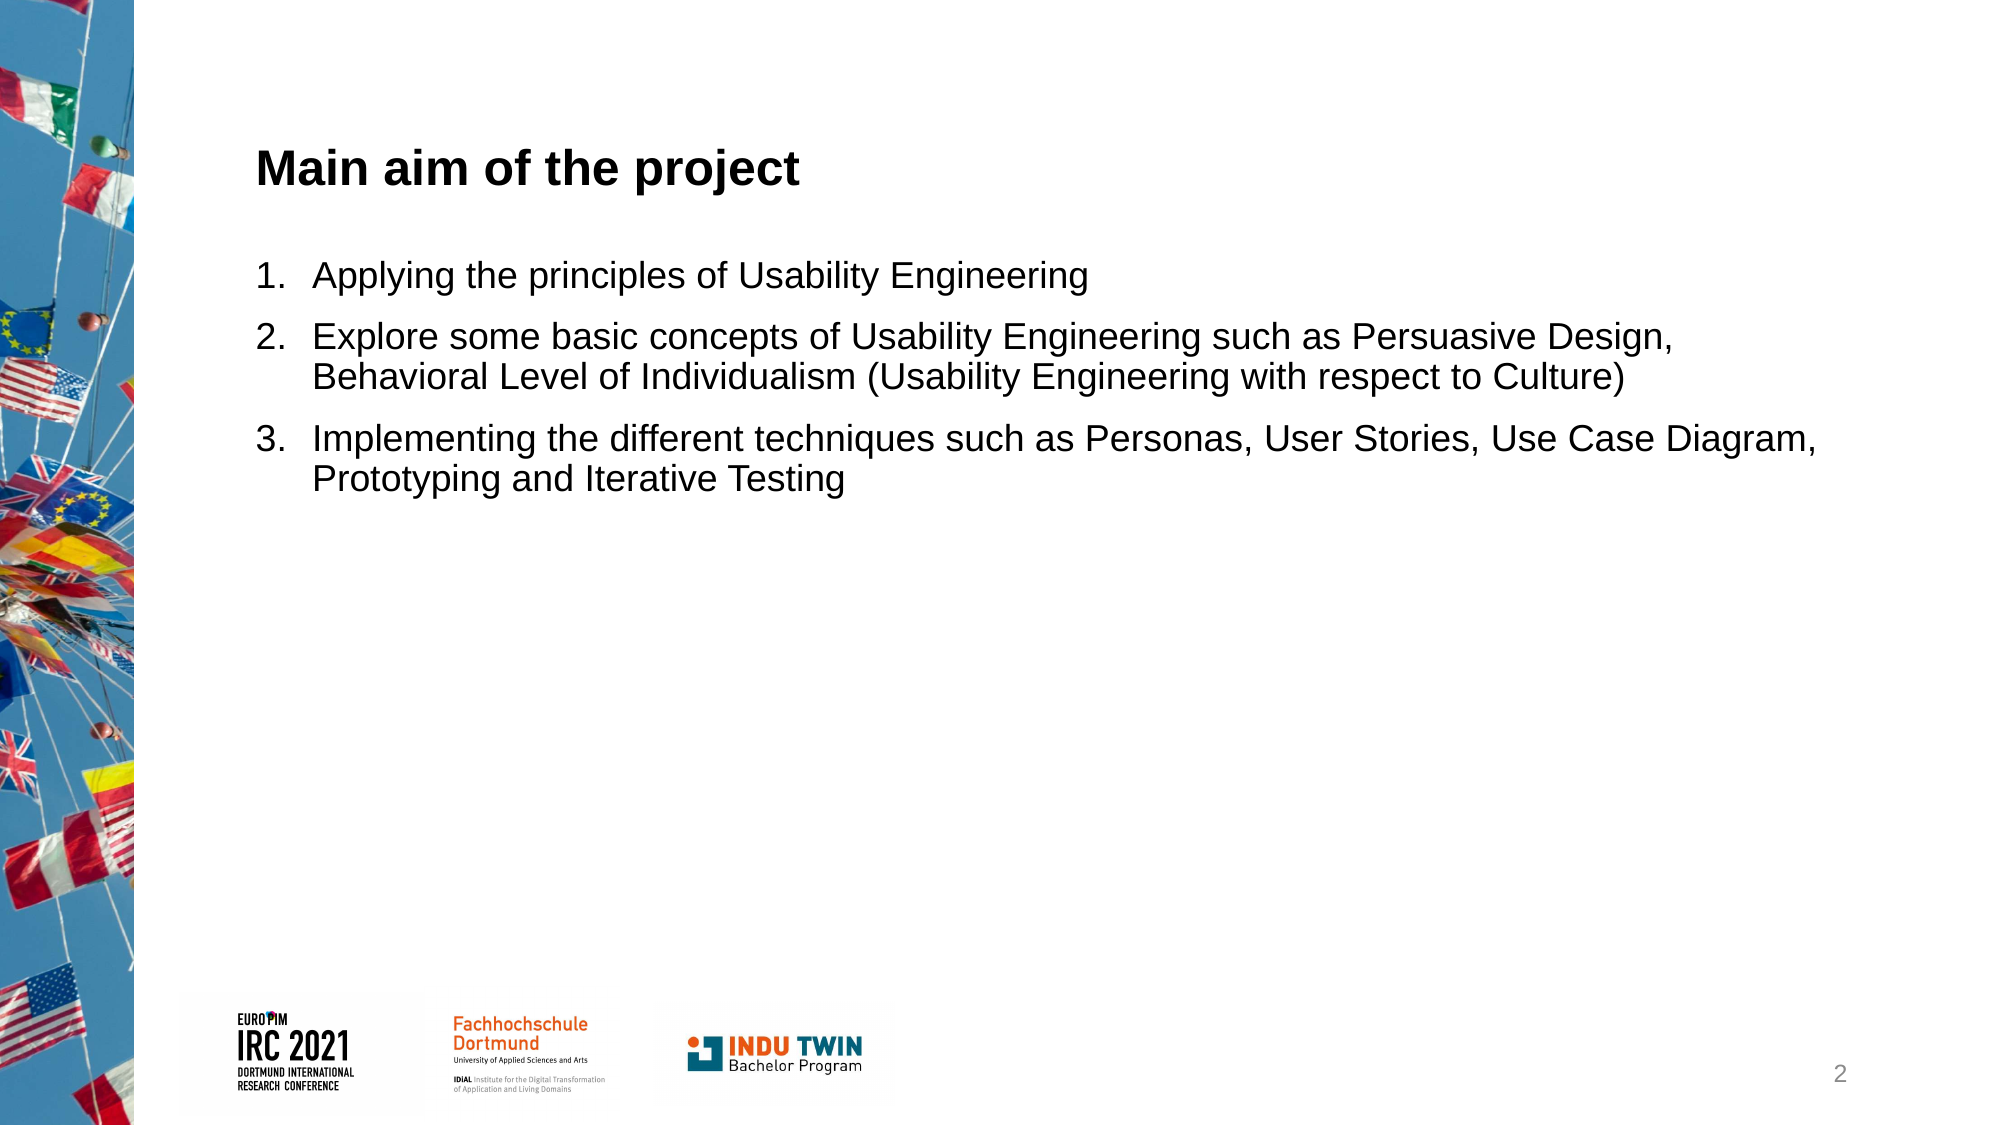

# Main aim of the project
Applying the principles of Usability Engineering
Explore some basic concepts of Usability Engineering such as Persuasive Design, Behavioral Level of Individualism (Usability Engineering with respect to Culture)
Implementing the different techniques such as Personas, User Stories, Use Case Diagram, Prototyping and Iterative Testing

2